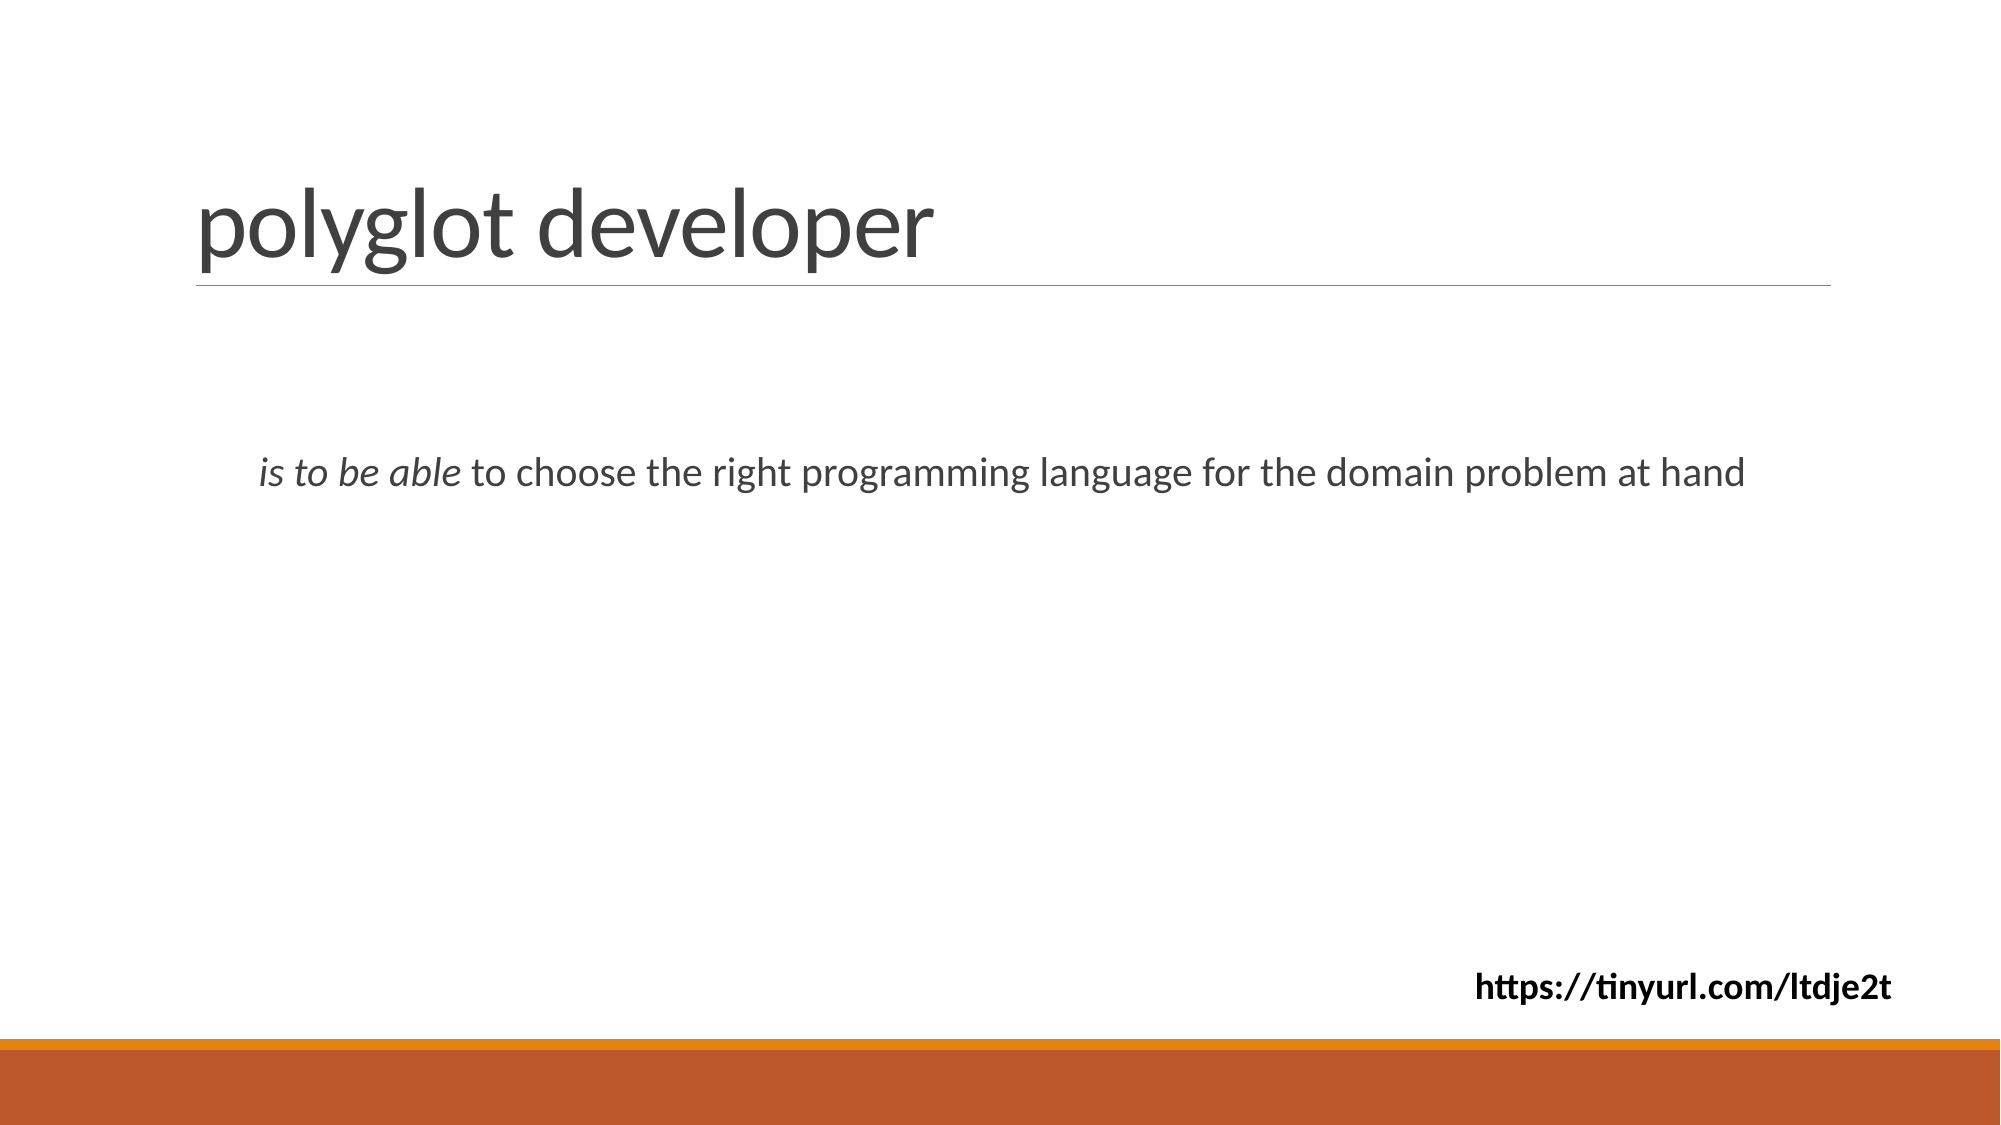

# polyglot developer
is to be able to choose the right programming language for the domain problem at hand
https://tinyurl.com/ltdje2t